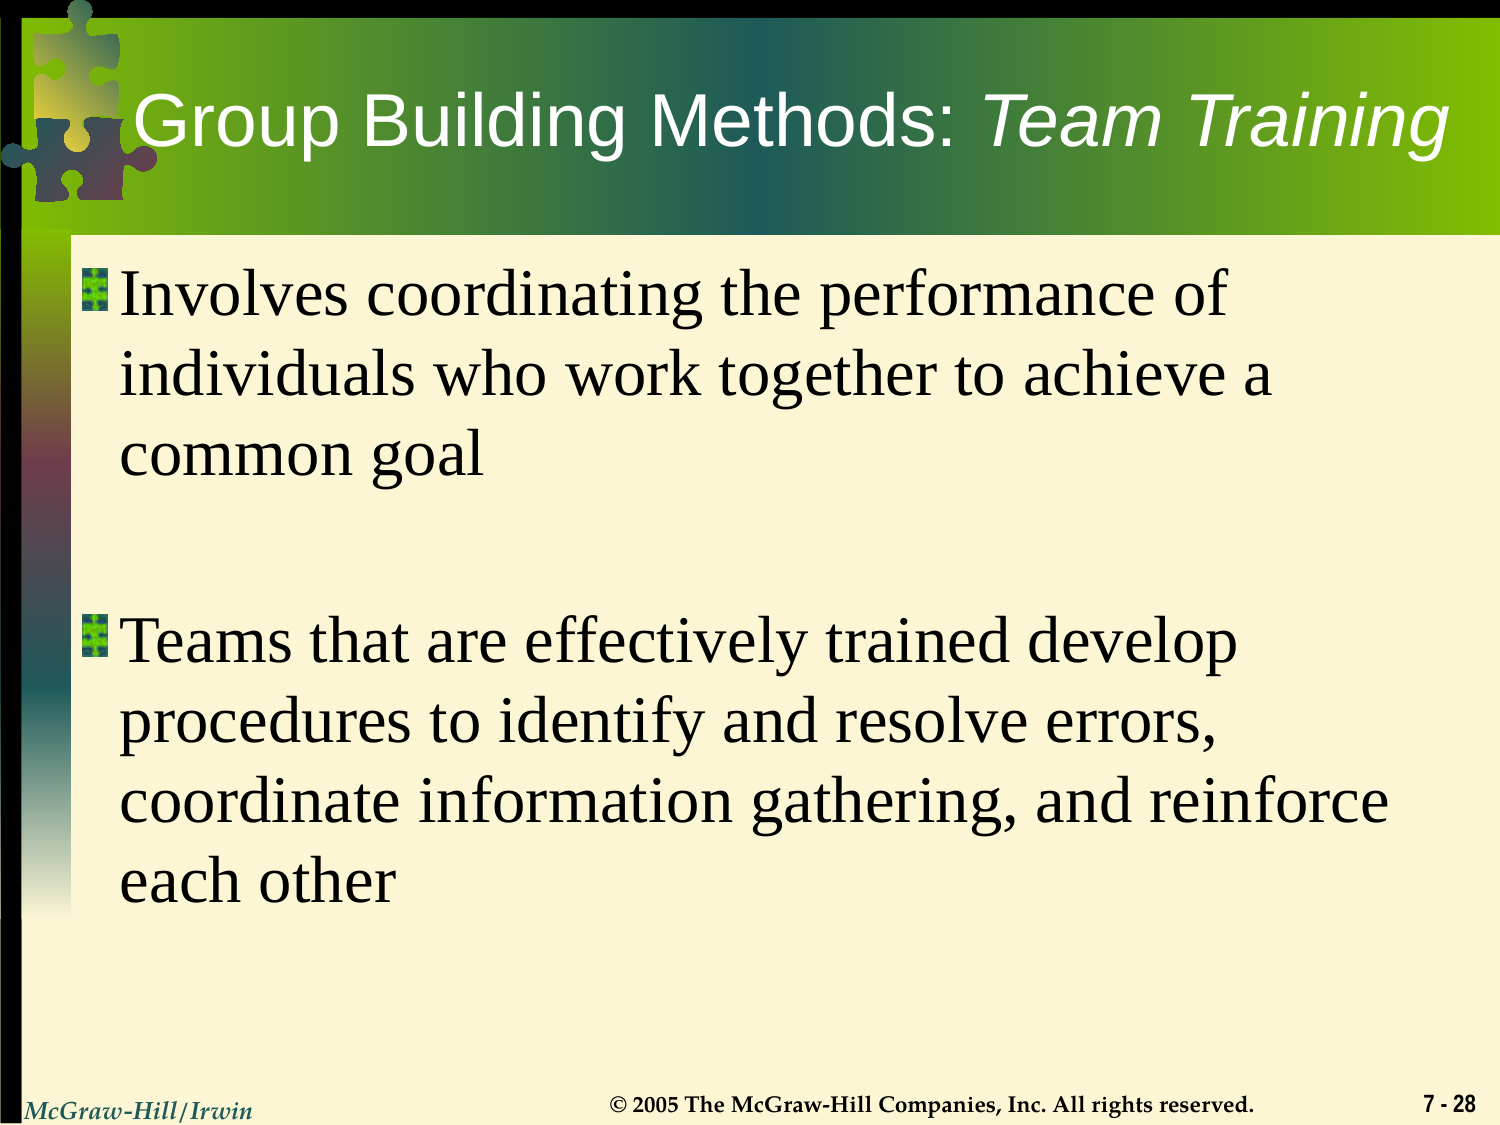

# Group Building Methods: Team Training
Involves coordinating the performance of individuals who work together to achieve a common goal

Teams that are effectively trained develop procedures to identify and resolve errors, coordinate information gathering, and reinforce each other